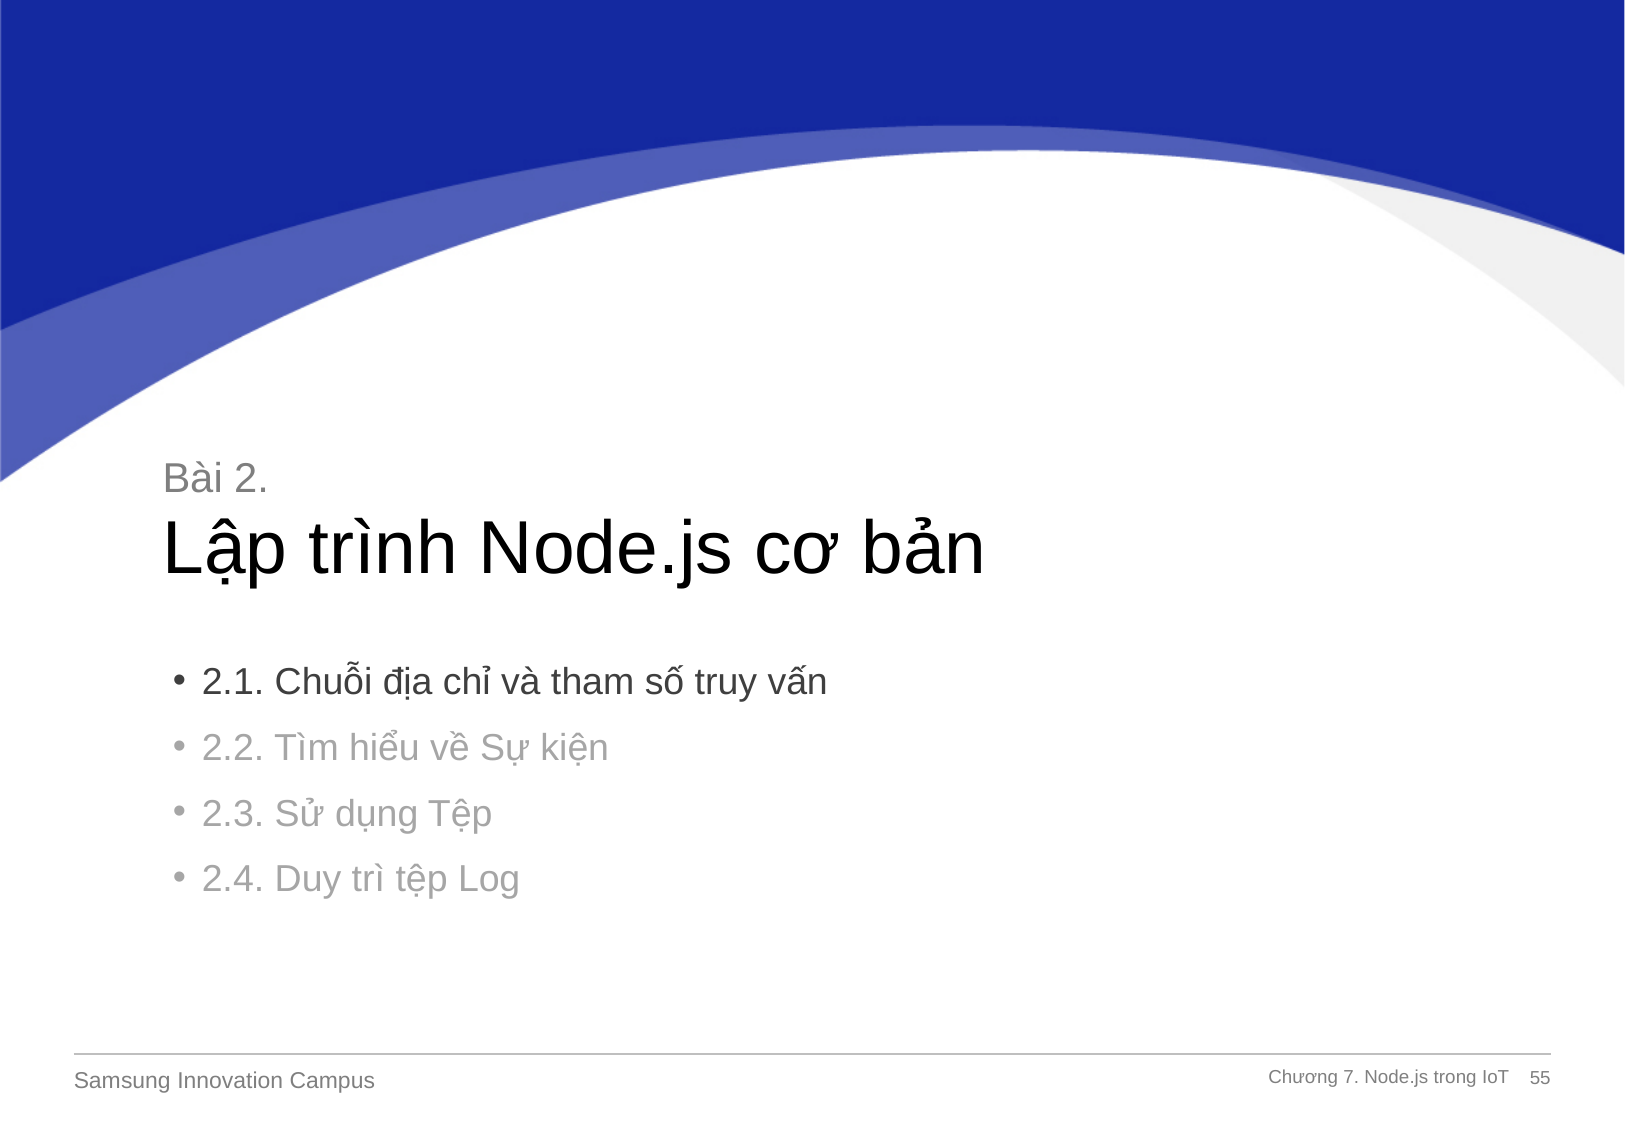

Bài 2.
Lập trình Node.js cơ bản
2.1. Chuỗi địa chỉ và tham số truy vấn
2.2. Tìm hiểu về Sự kiện
2.3. Sử dụng Tệp
2.4. Duy trì tệp Log